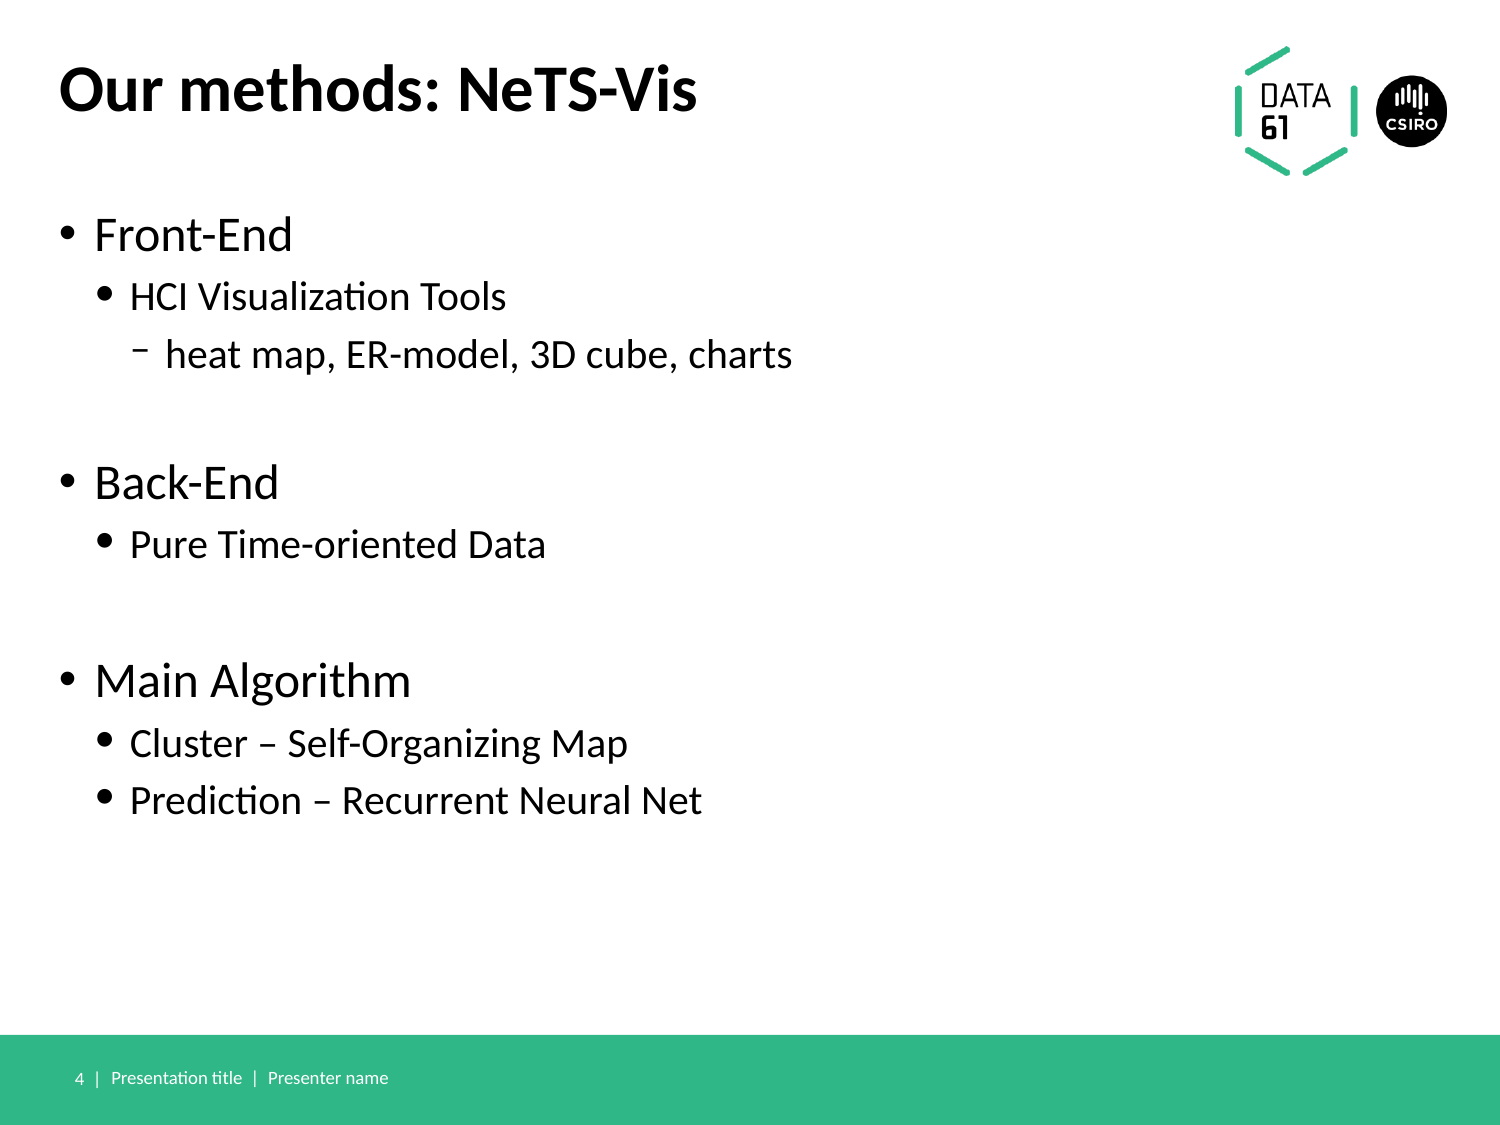

Our methods: NeTS-Vis
Front-End
HCI Visualization Tools
heat map, ER-model, 3D cube, charts

Back-End
Pure Time-oriented Data

Main Algorithm
Cluster – Self-Organizing Map
Prediction – Recurrent Neural Net
4  |
Presentation title  |  Presenter name